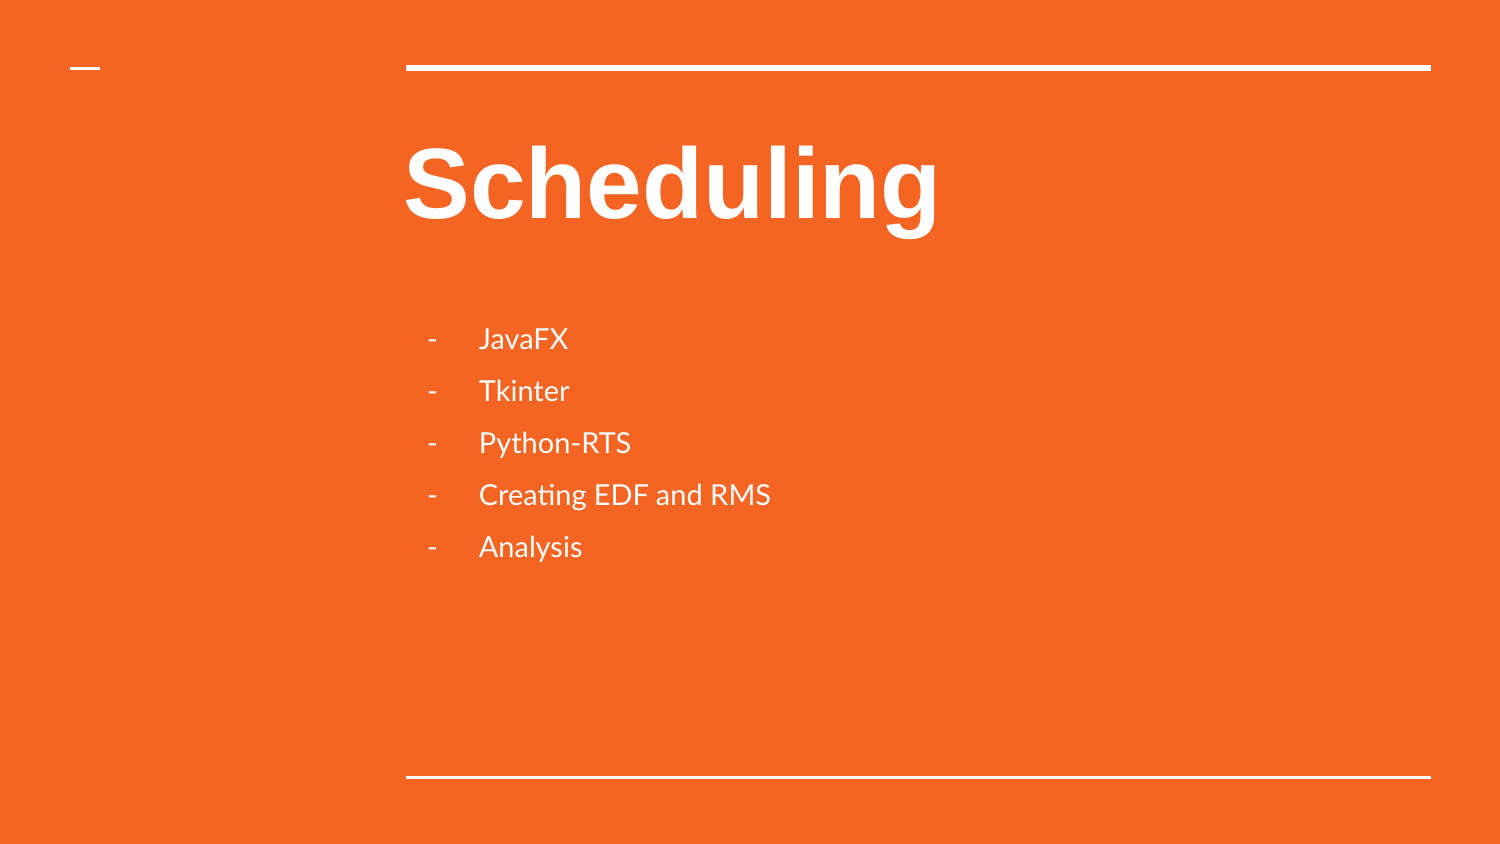

# Scheduling
JavaFX
Tkinter
Python-RTS
Creating EDF and RMS
Analysis